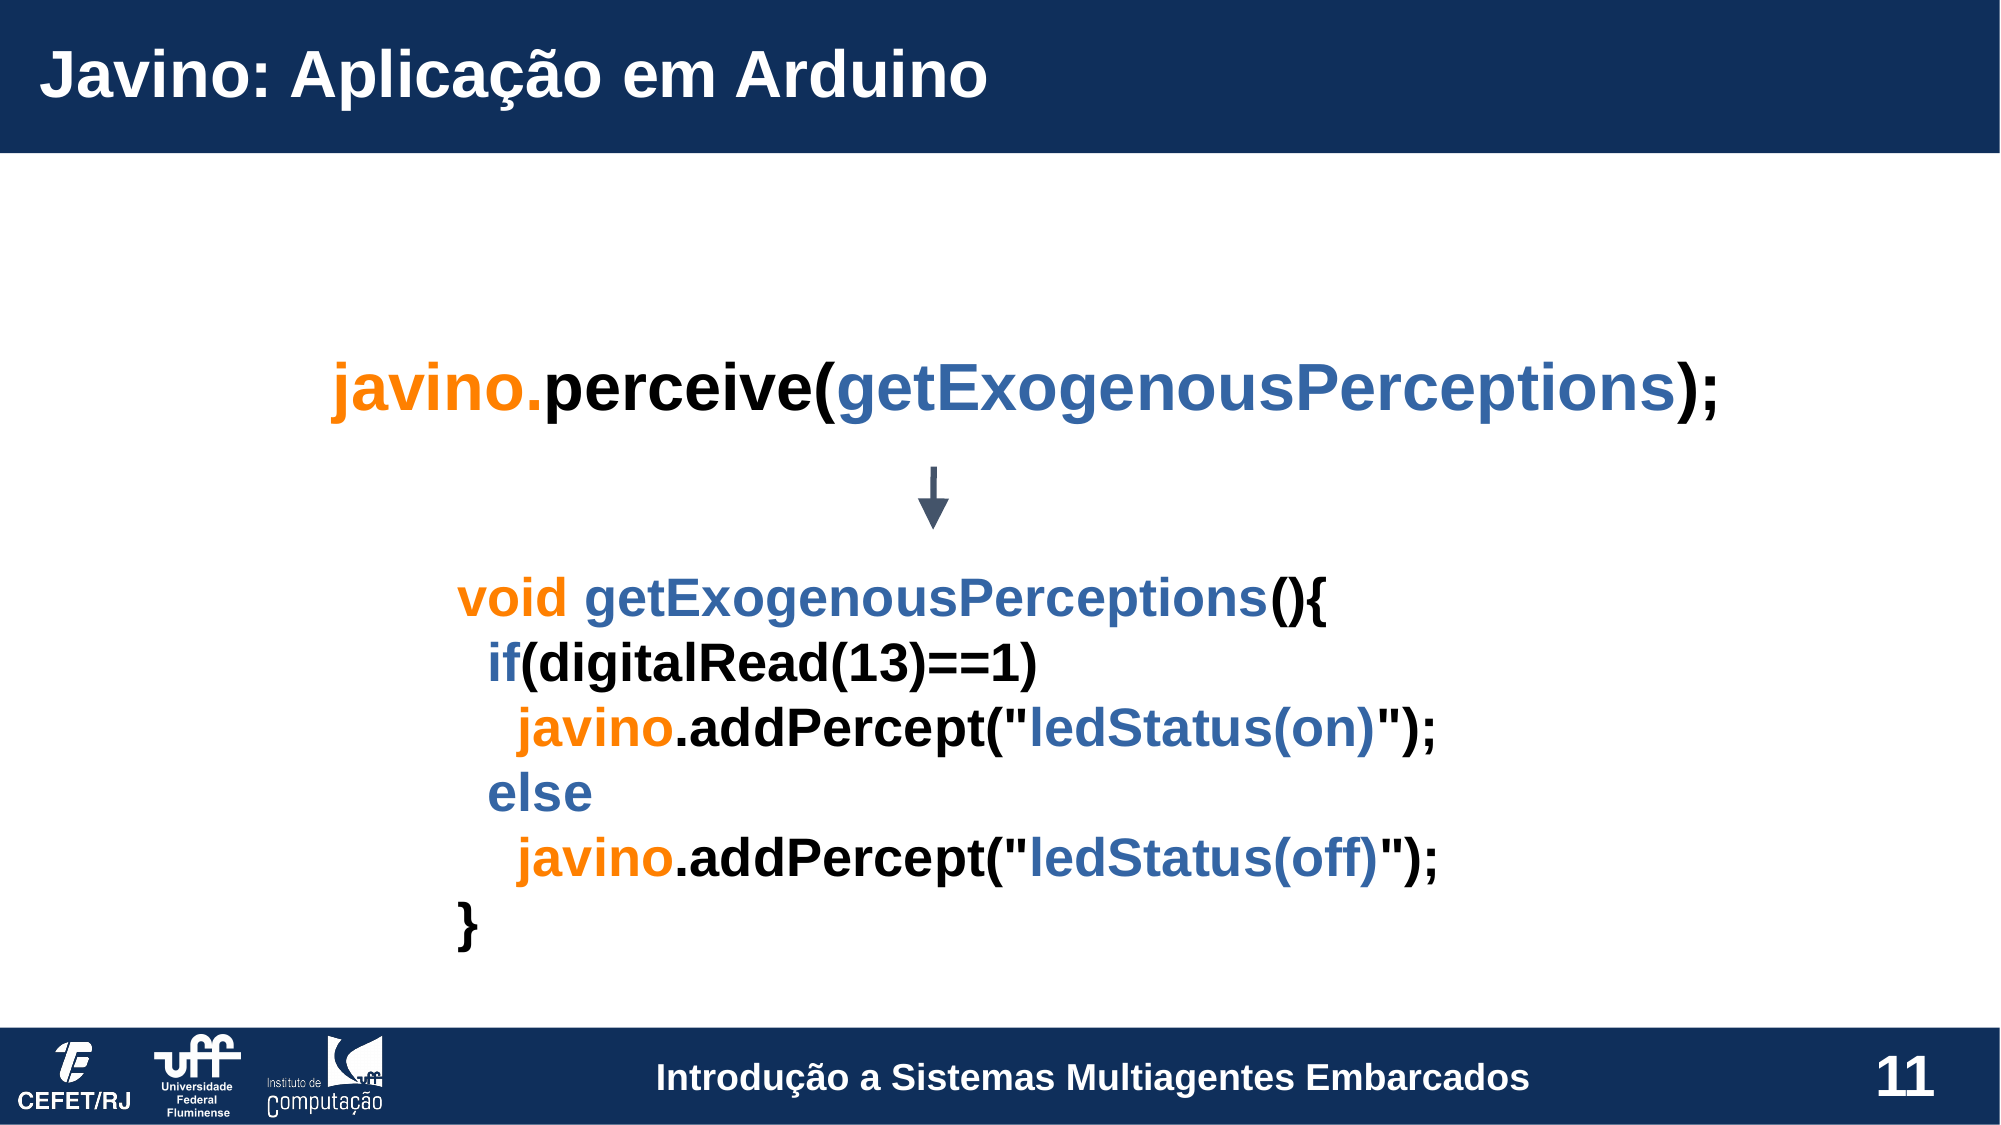

Javino: Aplicação em Arduino
javino.perceive(getExogenousPerceptions);

void getExogenousPerceptions(){
  if(digitalRead(13)==1)
    javino.addPercept("ledStatus(on)");
  else
    javino.addPercept("ledStatus(off)");
}